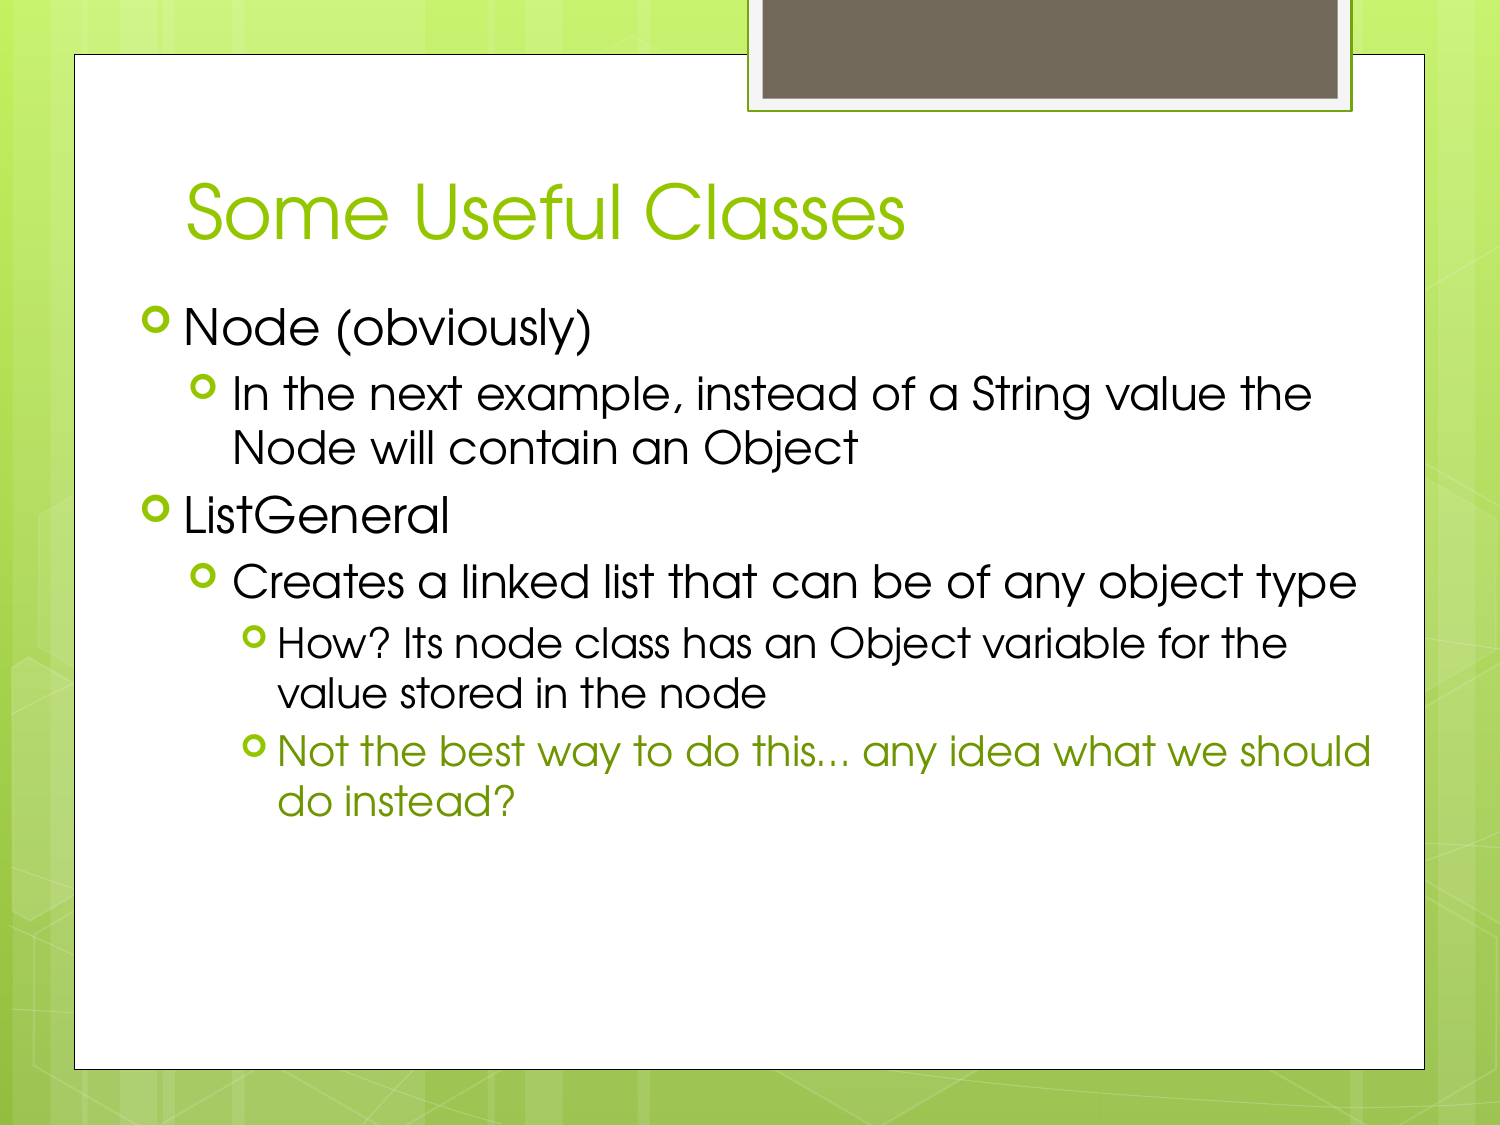

# Some Useful Classes
Node (obviously)
In the next example, instead of a String value the Node will contain an Object
ListGeneral
Creates a linked list that can be of any object type
How? Its node class has an Object variable for the value stored in the node
Not the best way to do this… any idea what we should do instead?